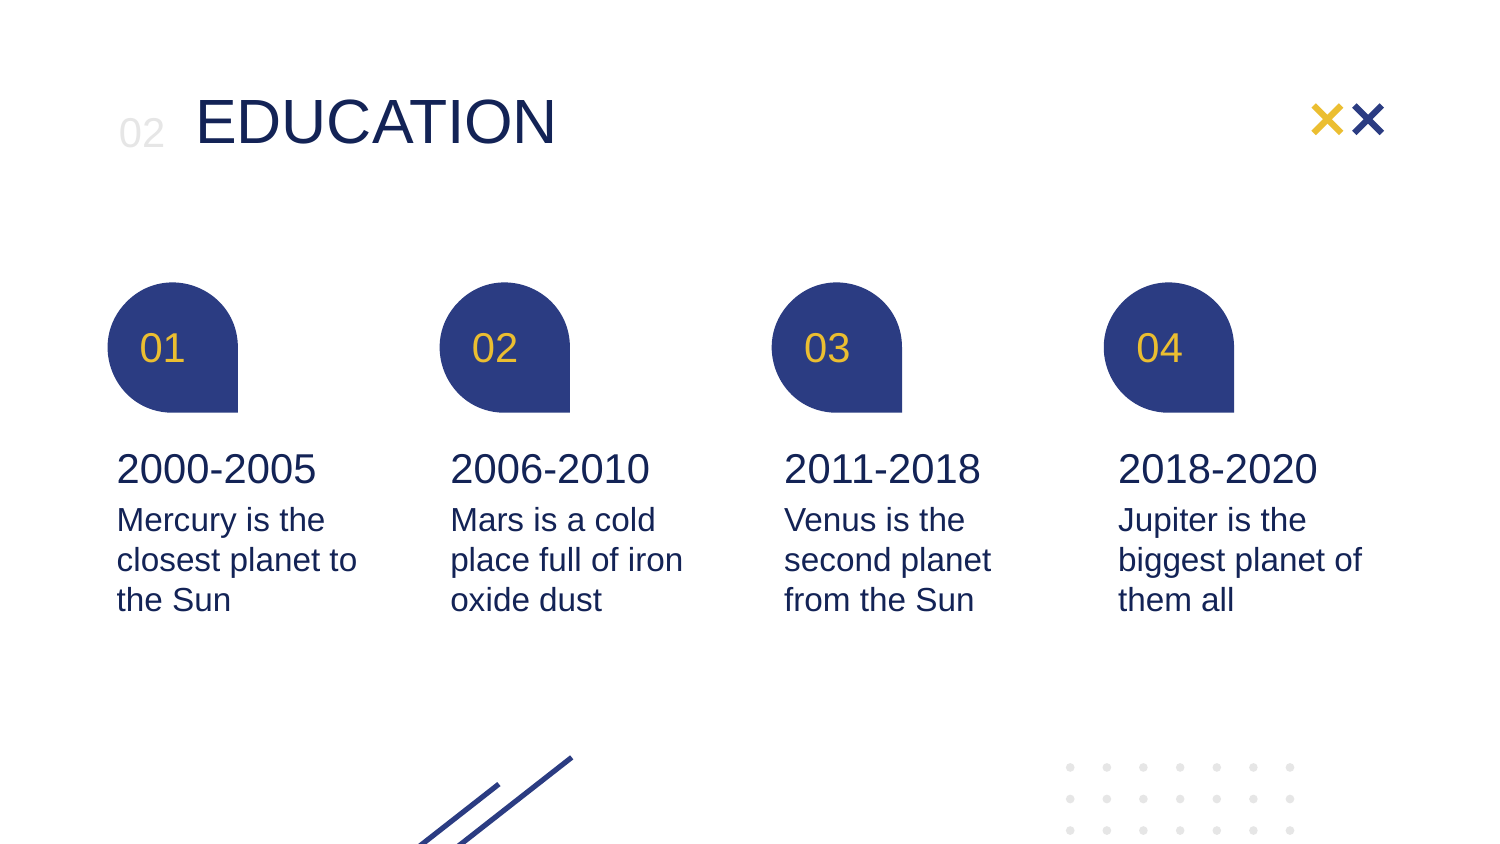

02
# EDUCATION

01
02
03
04
2000-2005
2006-2010
2011-2018
2018-2020
Mercury is the closest planet to the Sun
Mars is a cold place full of iron oxide dust
Venus is the second planet from the Sun
Jupiter is the biggest planet of them all